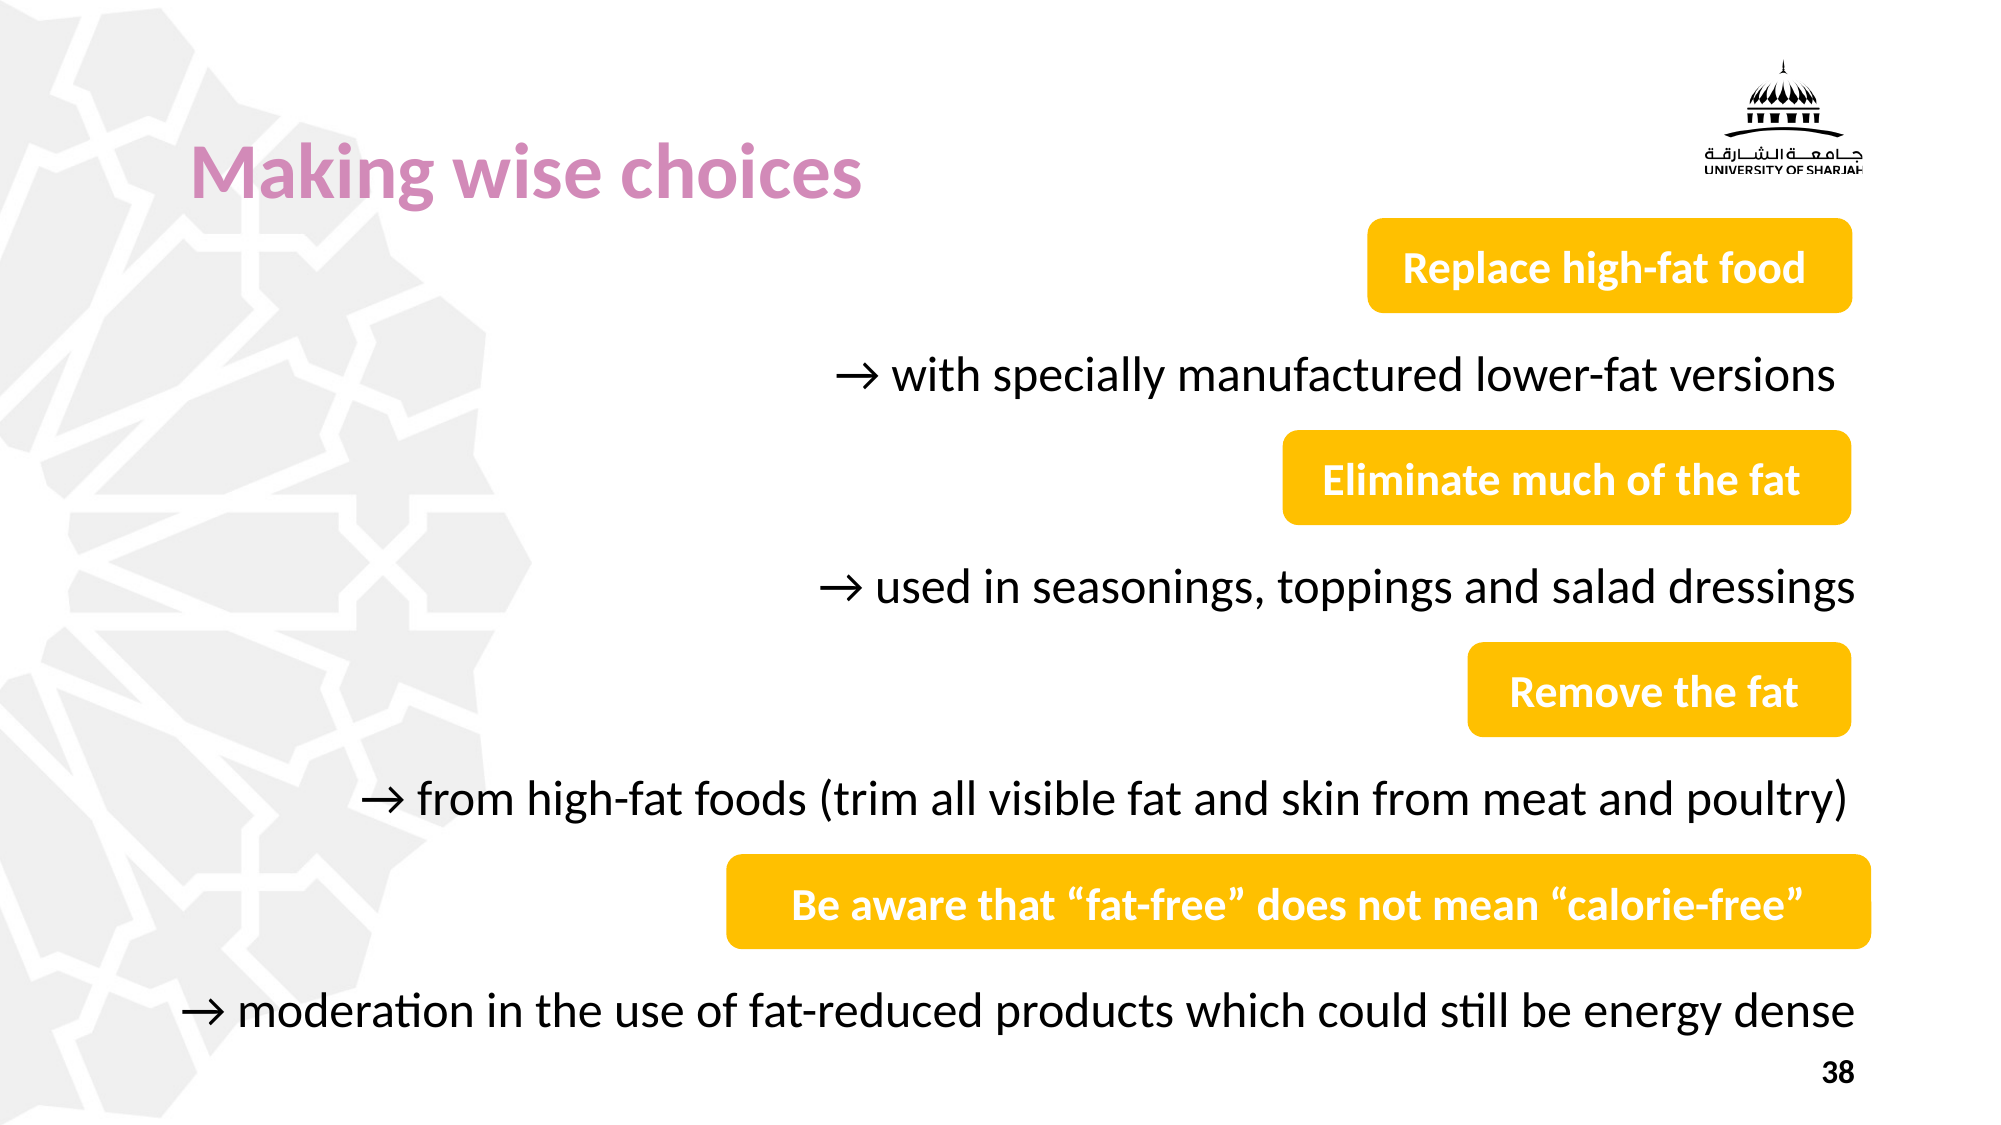

# Making wise choices

Replace high-fat food
→ with specially manufactured lower-fat versions

Eliminate much of the fat
→ used in seasonings, toppings and salad dressings

Remove the fat
→ from high-fat foods (trim all visible fat and skin from meat and poultry)

Be aware that “fat-free” does not mean “calorie-free”
→ moderation in the use of fat-reduced products which could still be energy dense
38